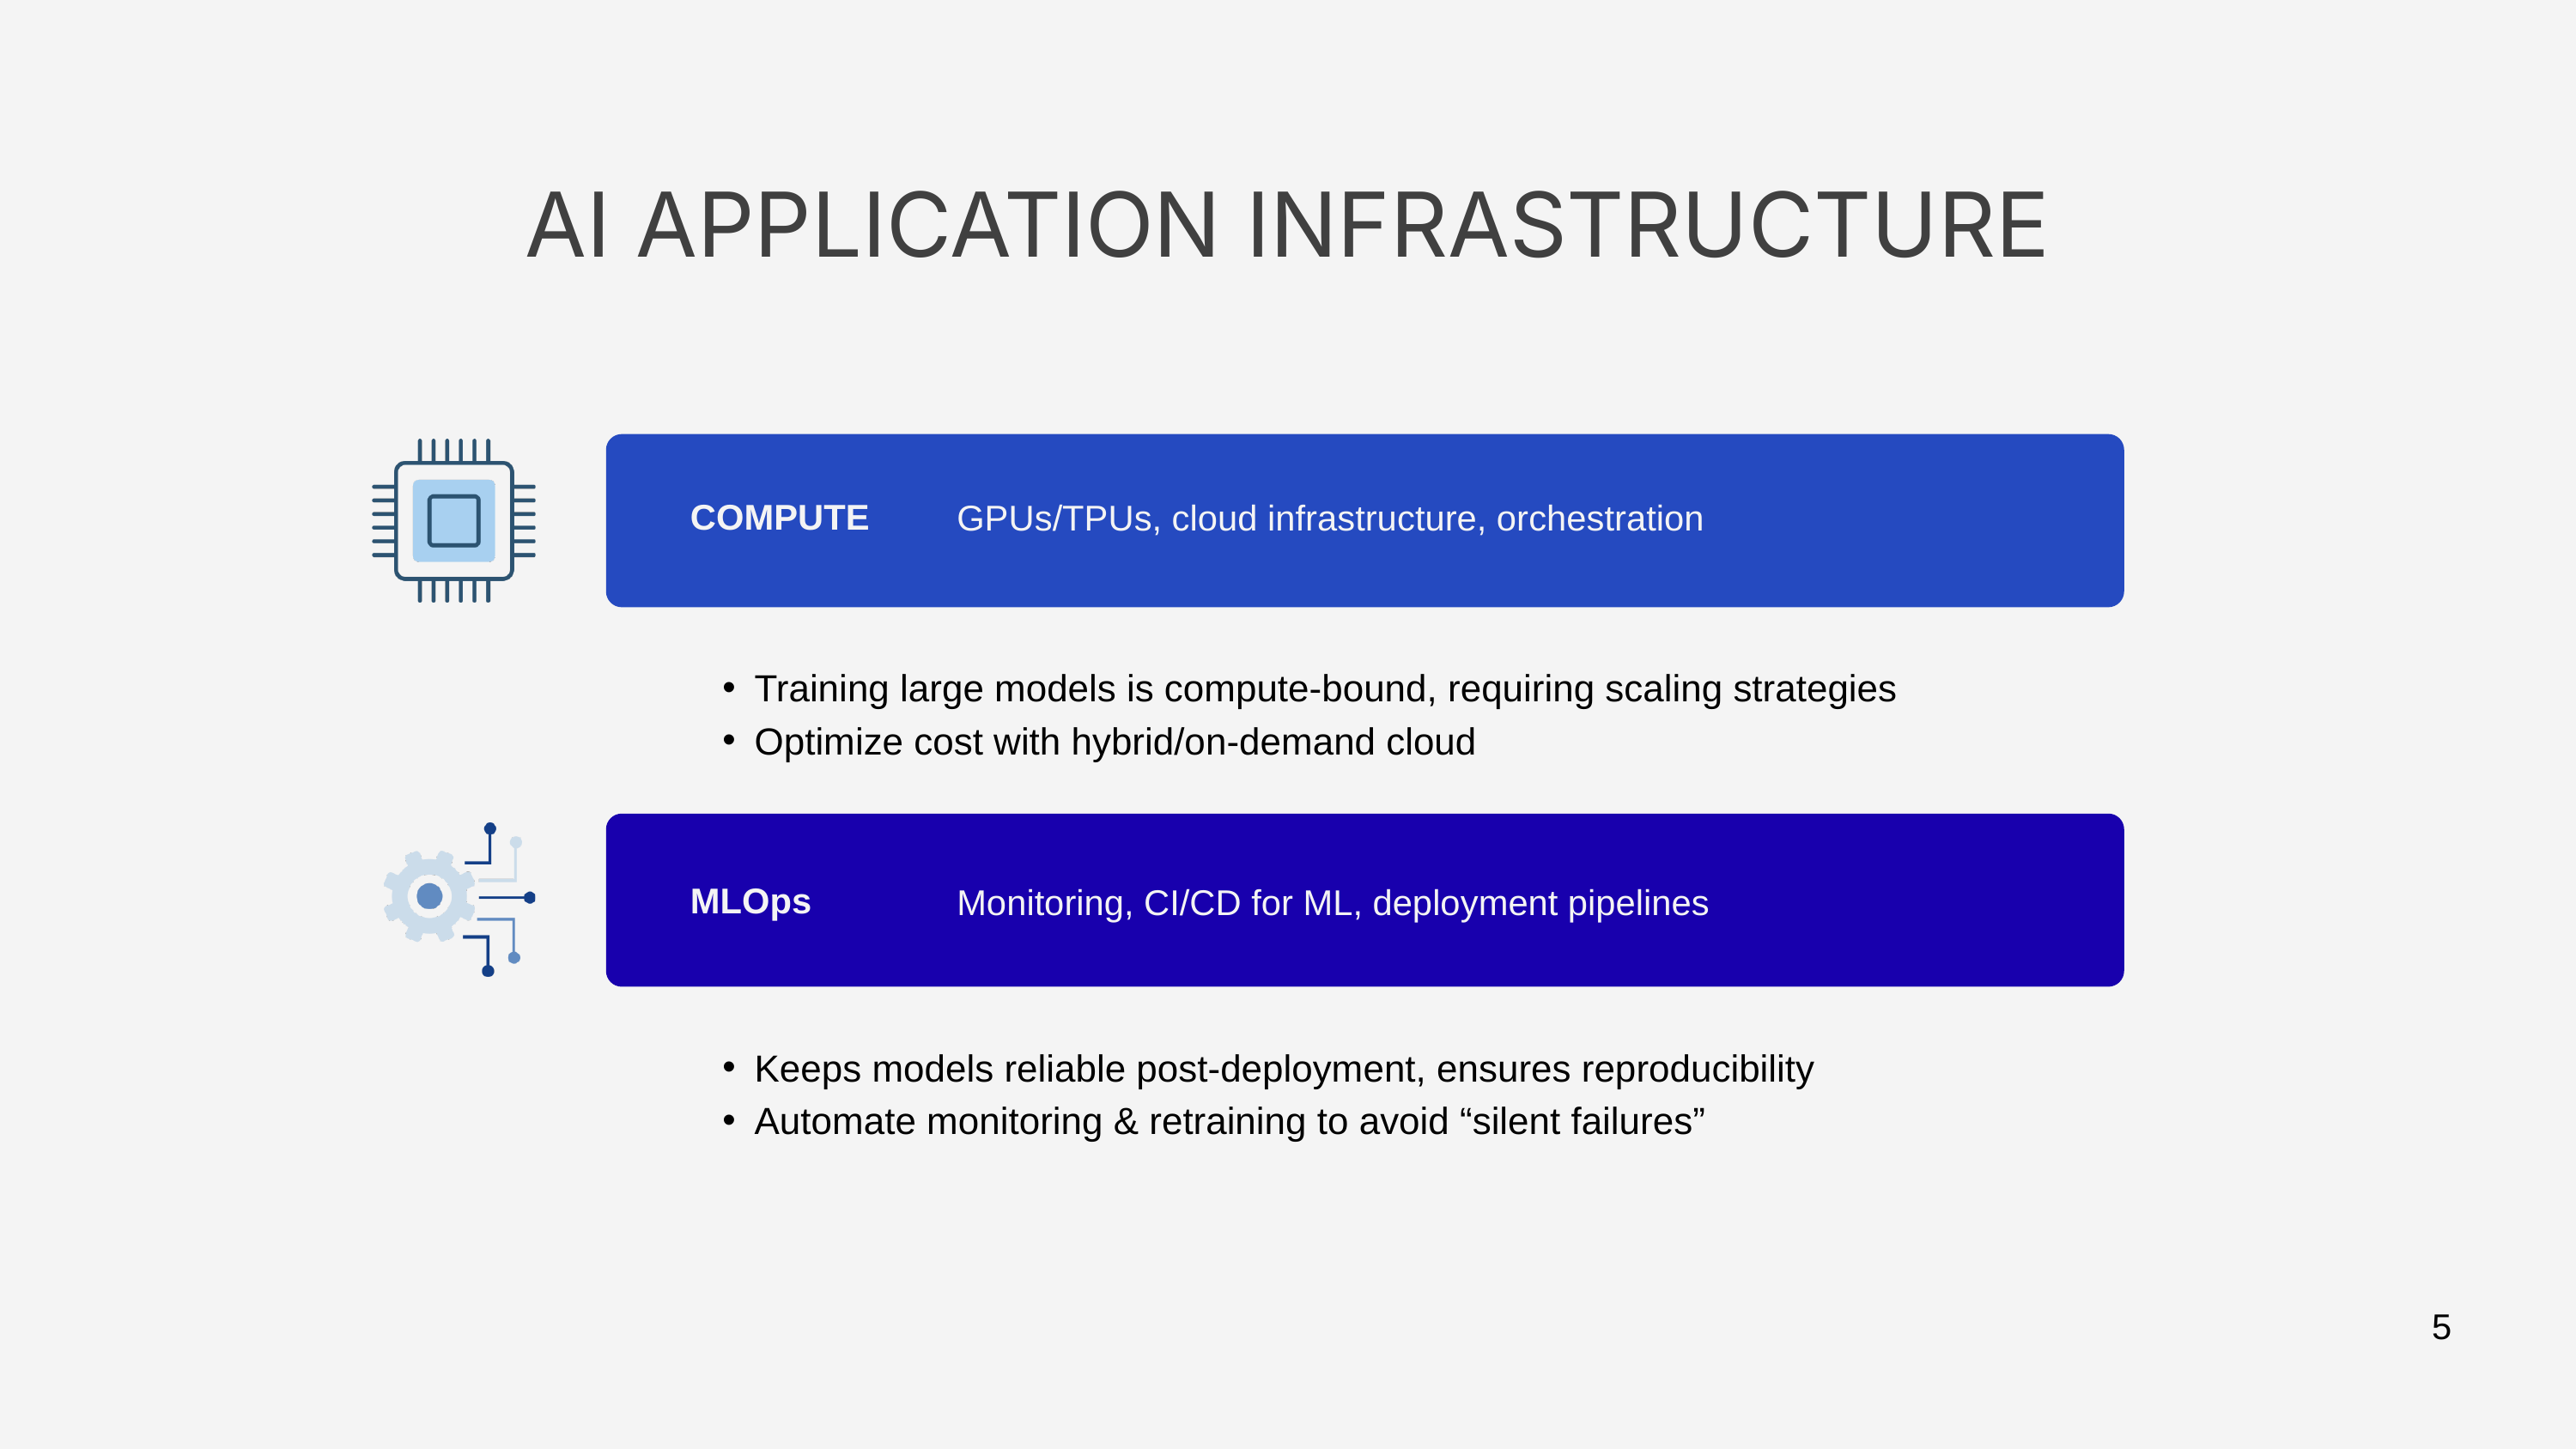

AI APPLICATION INFRASTRUCTURE

GPUs/TPUs, cloud infrastructure, orchestration
COMPUTE
Training large models is compute-bound, requiring scaling strategies
Optimize cost with hybrid/on-demand cloud

Monitoring, CI/CD for ML, deployment pipelines
MLOps
Keeps models reliable post-deployment, ensures reproducibility
Automate monitoring & retraining to avoid “silent failures”
5